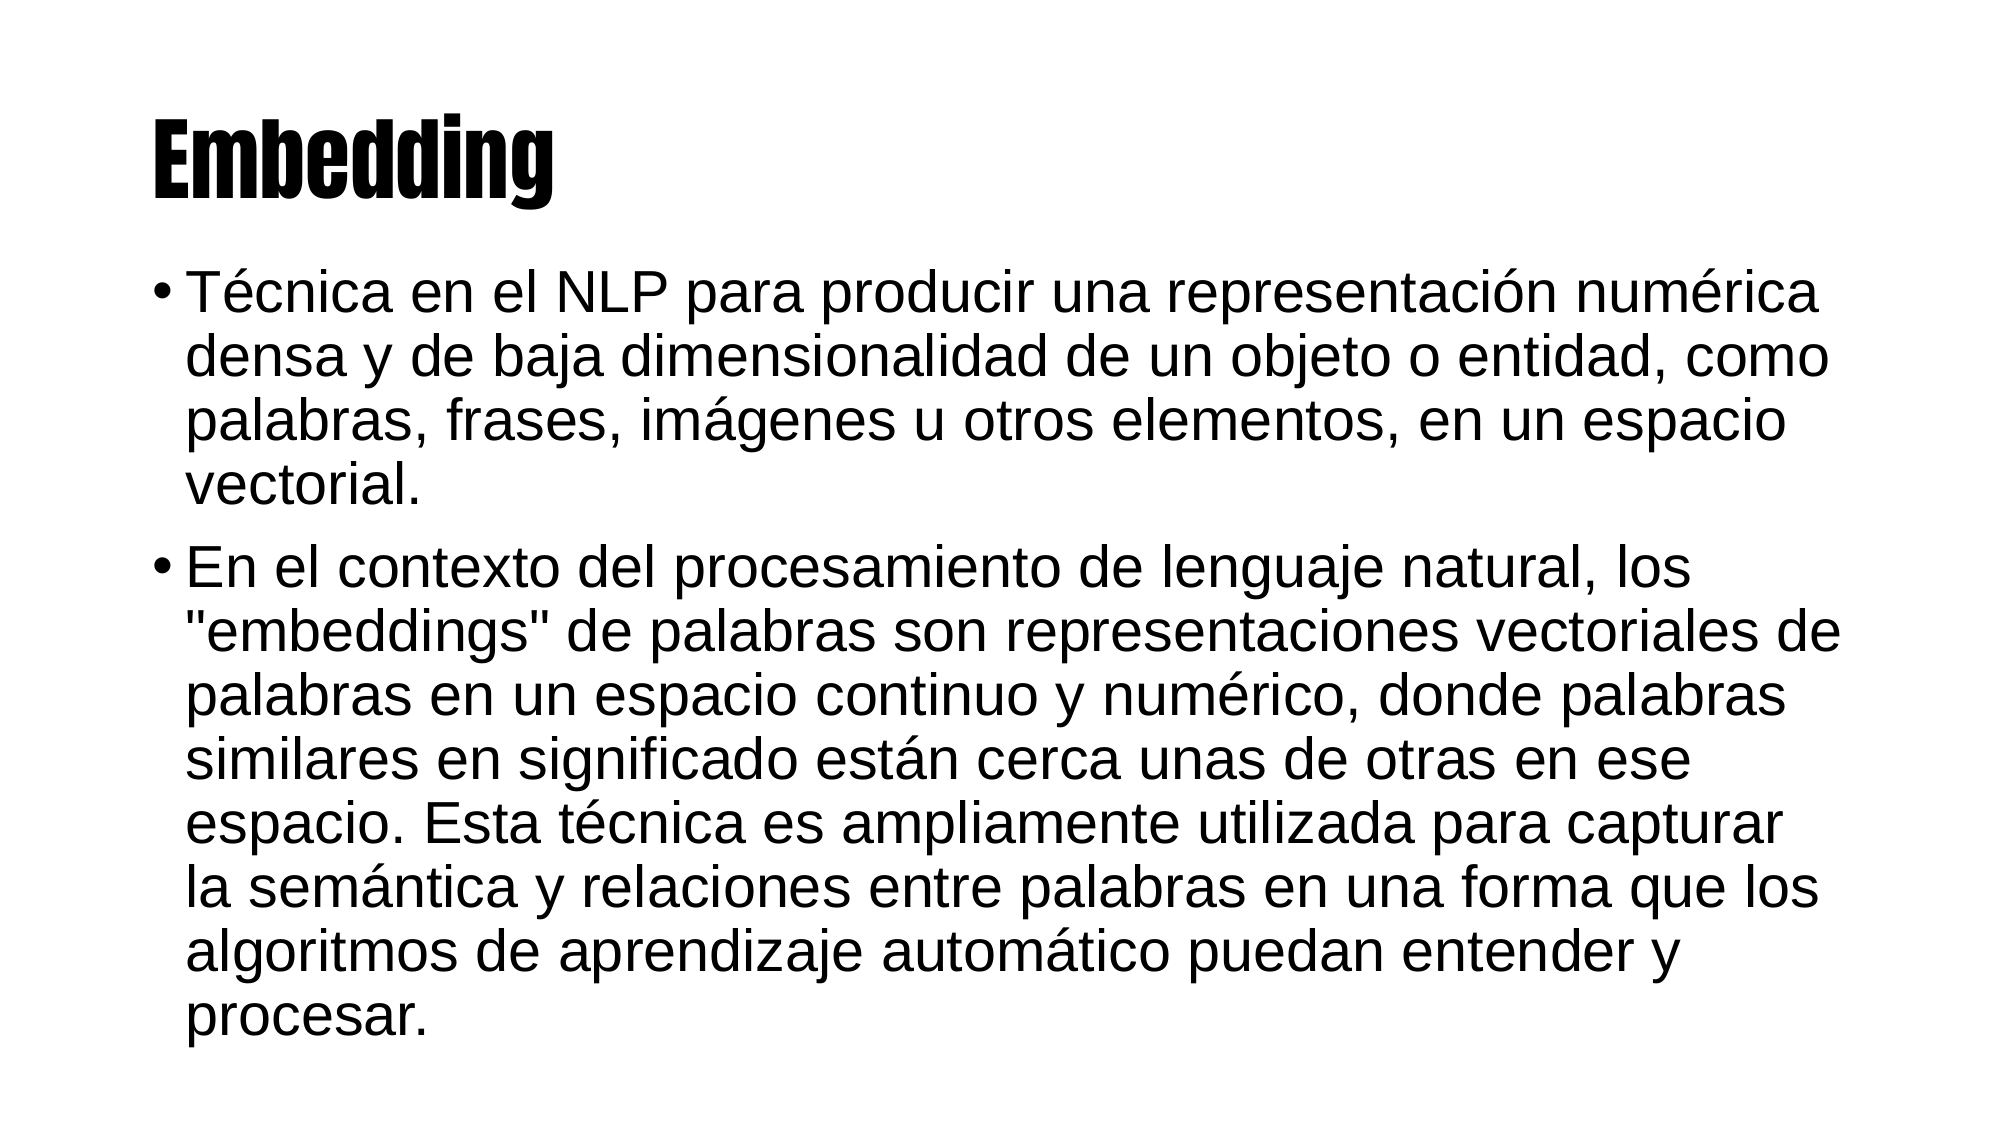

# Embedding
Técnica en el NLP para producir una representación numérica densa y de baja dimensionalidad de un objeto o entidad, como palabras, frases, imágenes u otros elementos, en un espacio vectorial.
En el contexto del procesamiento de lenguaje natural, los "embeddings" de palabras son representaciones vectoriales de palabras en un espacio continuo y numérico, donde palabras similares en significado están cerca unas de otras en ese espacio. Esta técnica es ampliamente utilizada para capturar la semántica y relaciones entre palabras en una forma que los algoritmos de aprendizaje automático puedan entender y procesar.